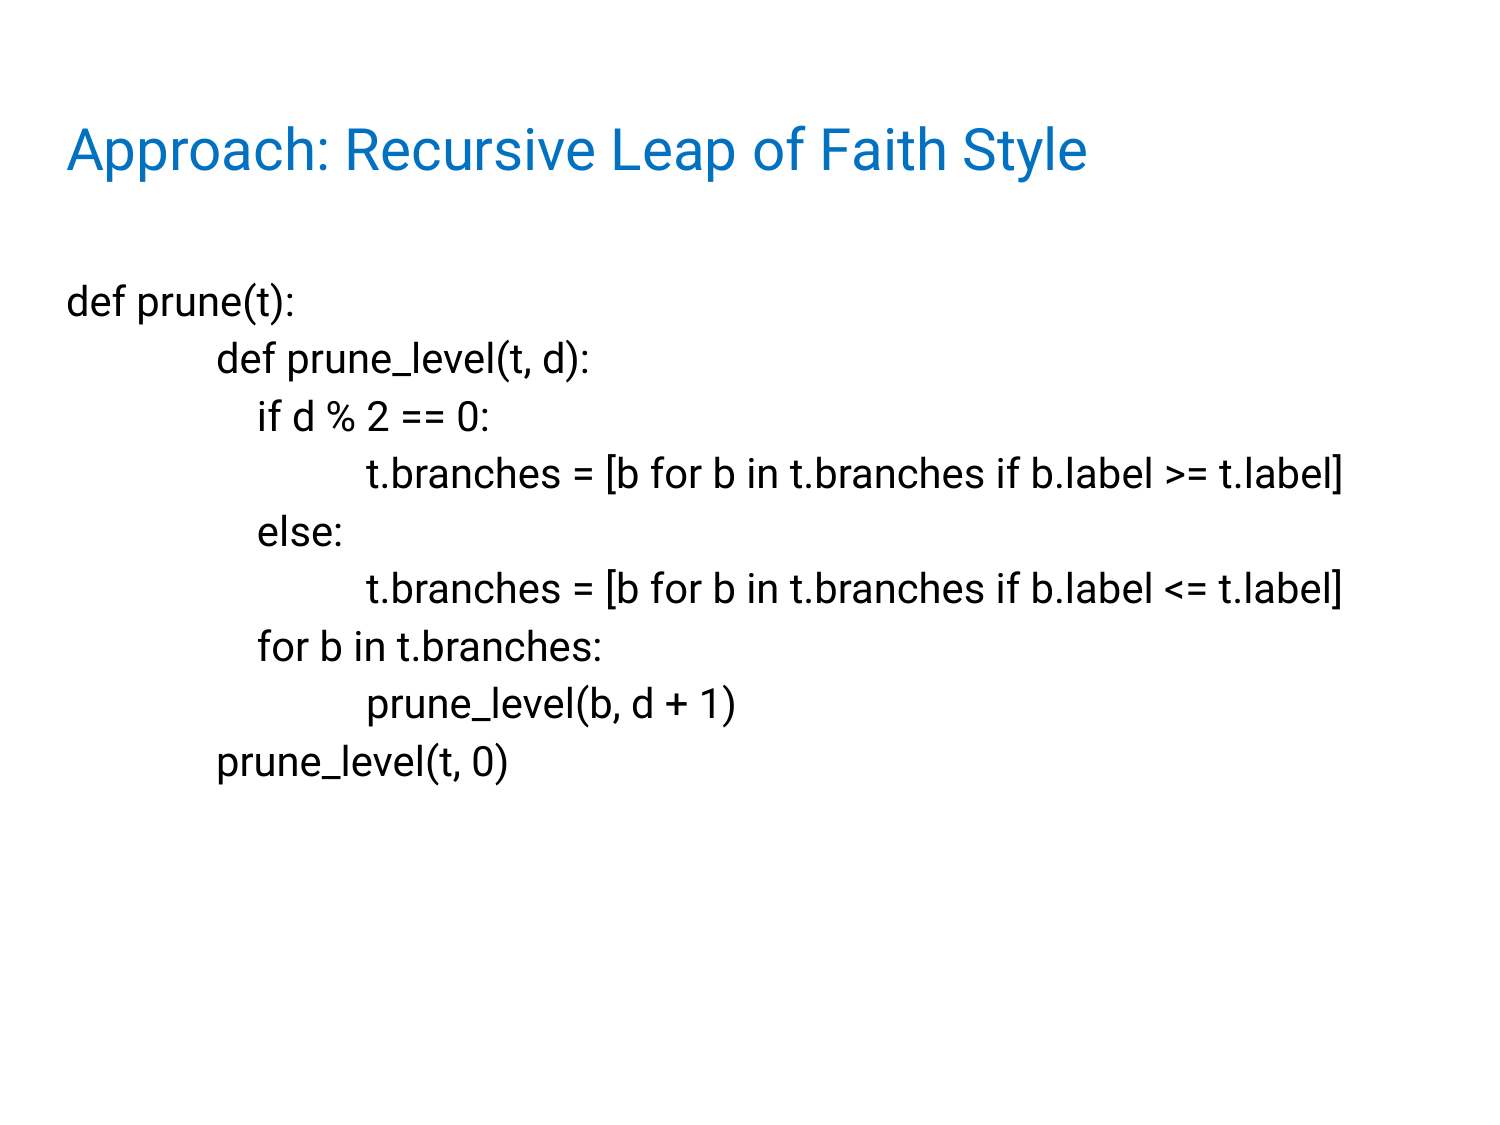

# Approach: Recursive Leap of Faith Style
def prune(t):
	def prune_level(t, d):
	    if d % 2 == 0:
		t.branches = [b for b in t.branches if b.label >= t.label]
	    else:
		t.branches = [b for b in t.branches if b.label <= t.label]
	    for b in t.branches:
		prune_level(b, d + 1)
	prune_level(t, 0)